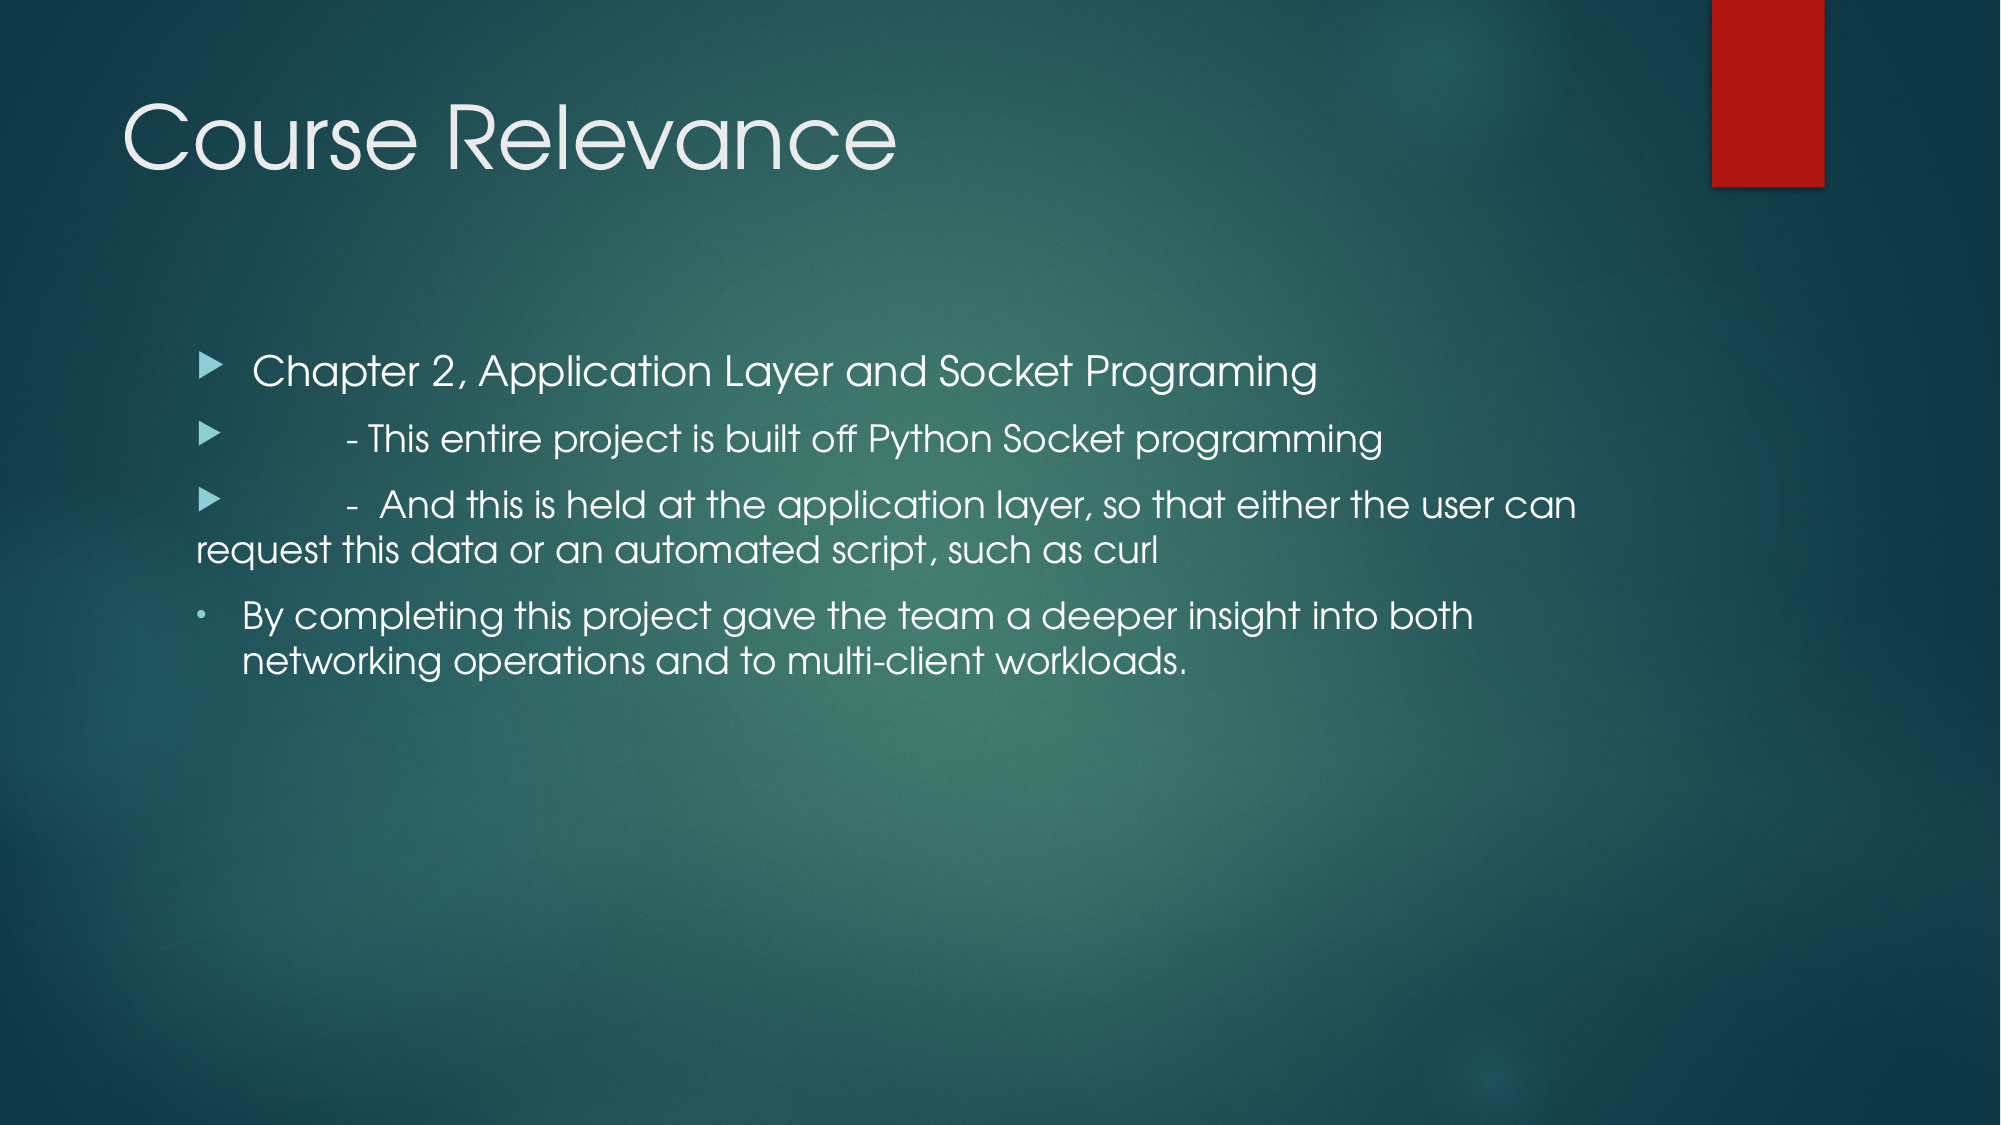

# Course Relevance
Chapter 2, Application Layer and Socket Programing
	- This entire project is built off Python Socket programming
	-  And this is held at the application layer, so that either the user can request this data or an automated script, such as curl
By completing this project gave the team a deeper insight into both networking operations and to multi-client workloads.